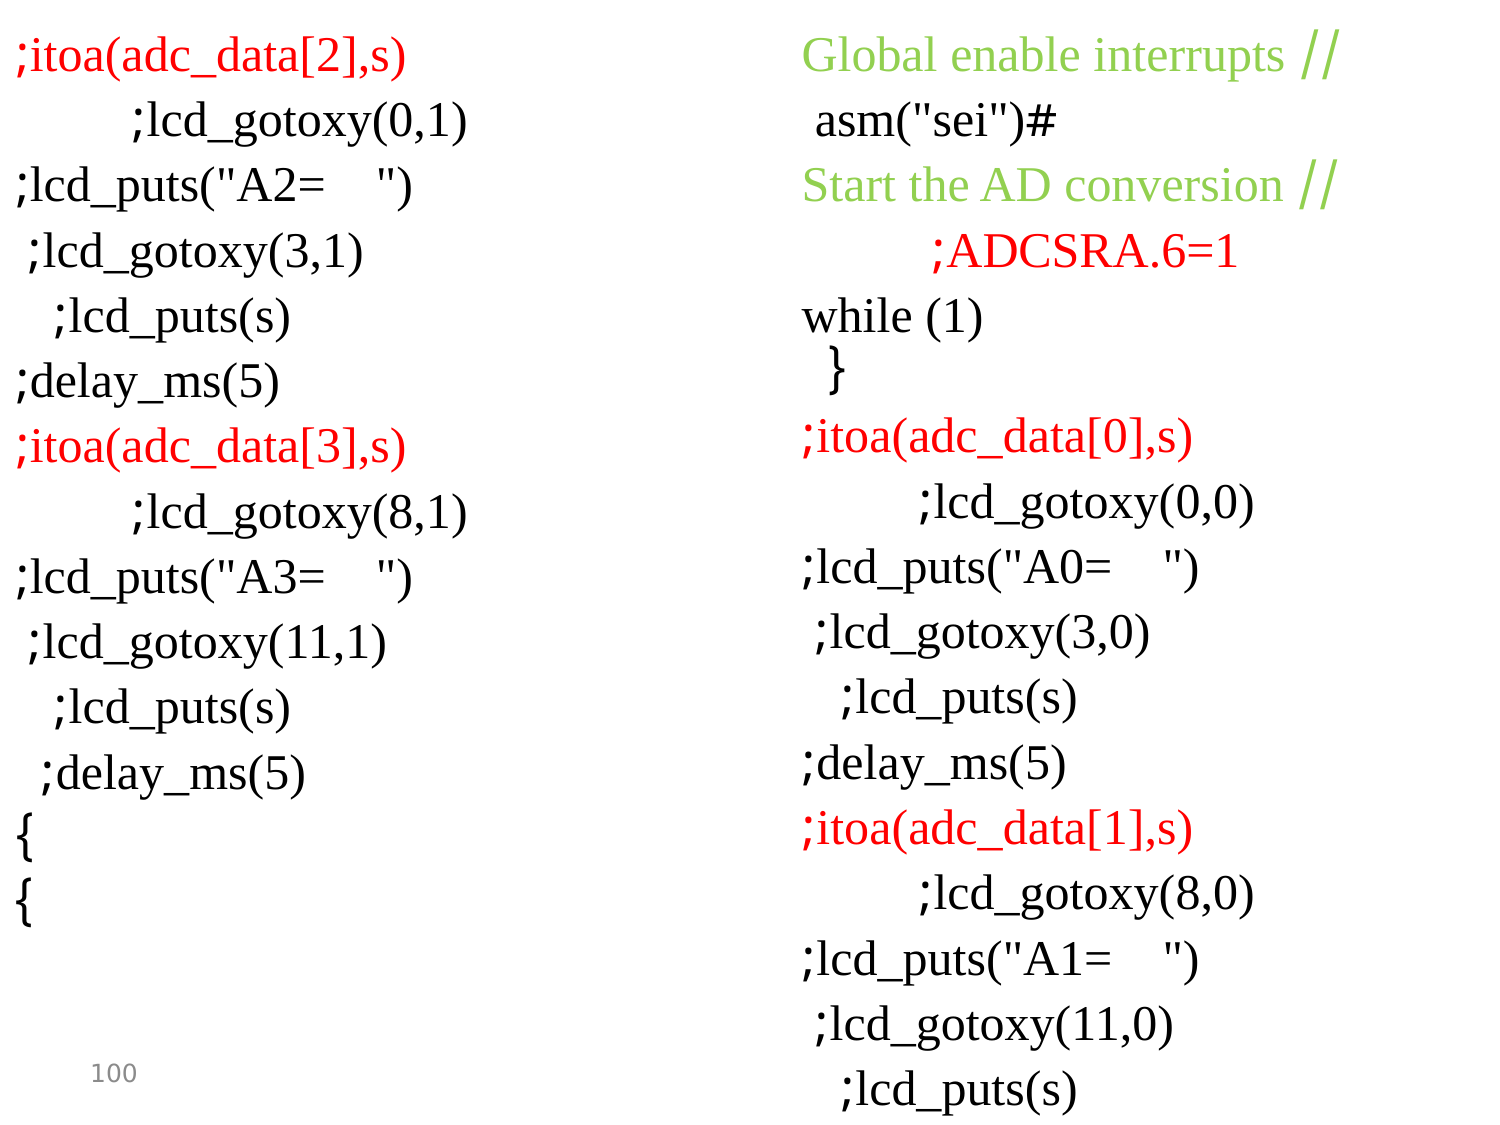

| itoa(adc\_data[2],s); lcd\_gotoxy(0,1); lcd\_puts("A2= "); lcd\_gotoxy(3,1); lcd\_puts(s); delay\_ms(5); itoa(adc\_data[3],s); lcd\_gotoxy(8,1); lcd\_puts("A3= "); lcd\_gotoxy(11,1); lcd\_puts(s); delay\_ms(5); } } | // Global enable interrupts #asm("sei") // Start the AD conversion ADCSRA.6=1; while (1) { itoa(adc\_data[0],s); lcd\_gotoxy(0,0); lcd\_puts("A0= "); lcd\_gotoxy(3,0); lcd\_puts(s); delay\_ms(5); itoa(adc\_data[1],s); lcd\_gotoxy(8,0); lcd\_puts("A1= "); lcd\_gotoxy(11,0); lcd\_puts(s); delay\_ms(5); |
| --- | --- |
100